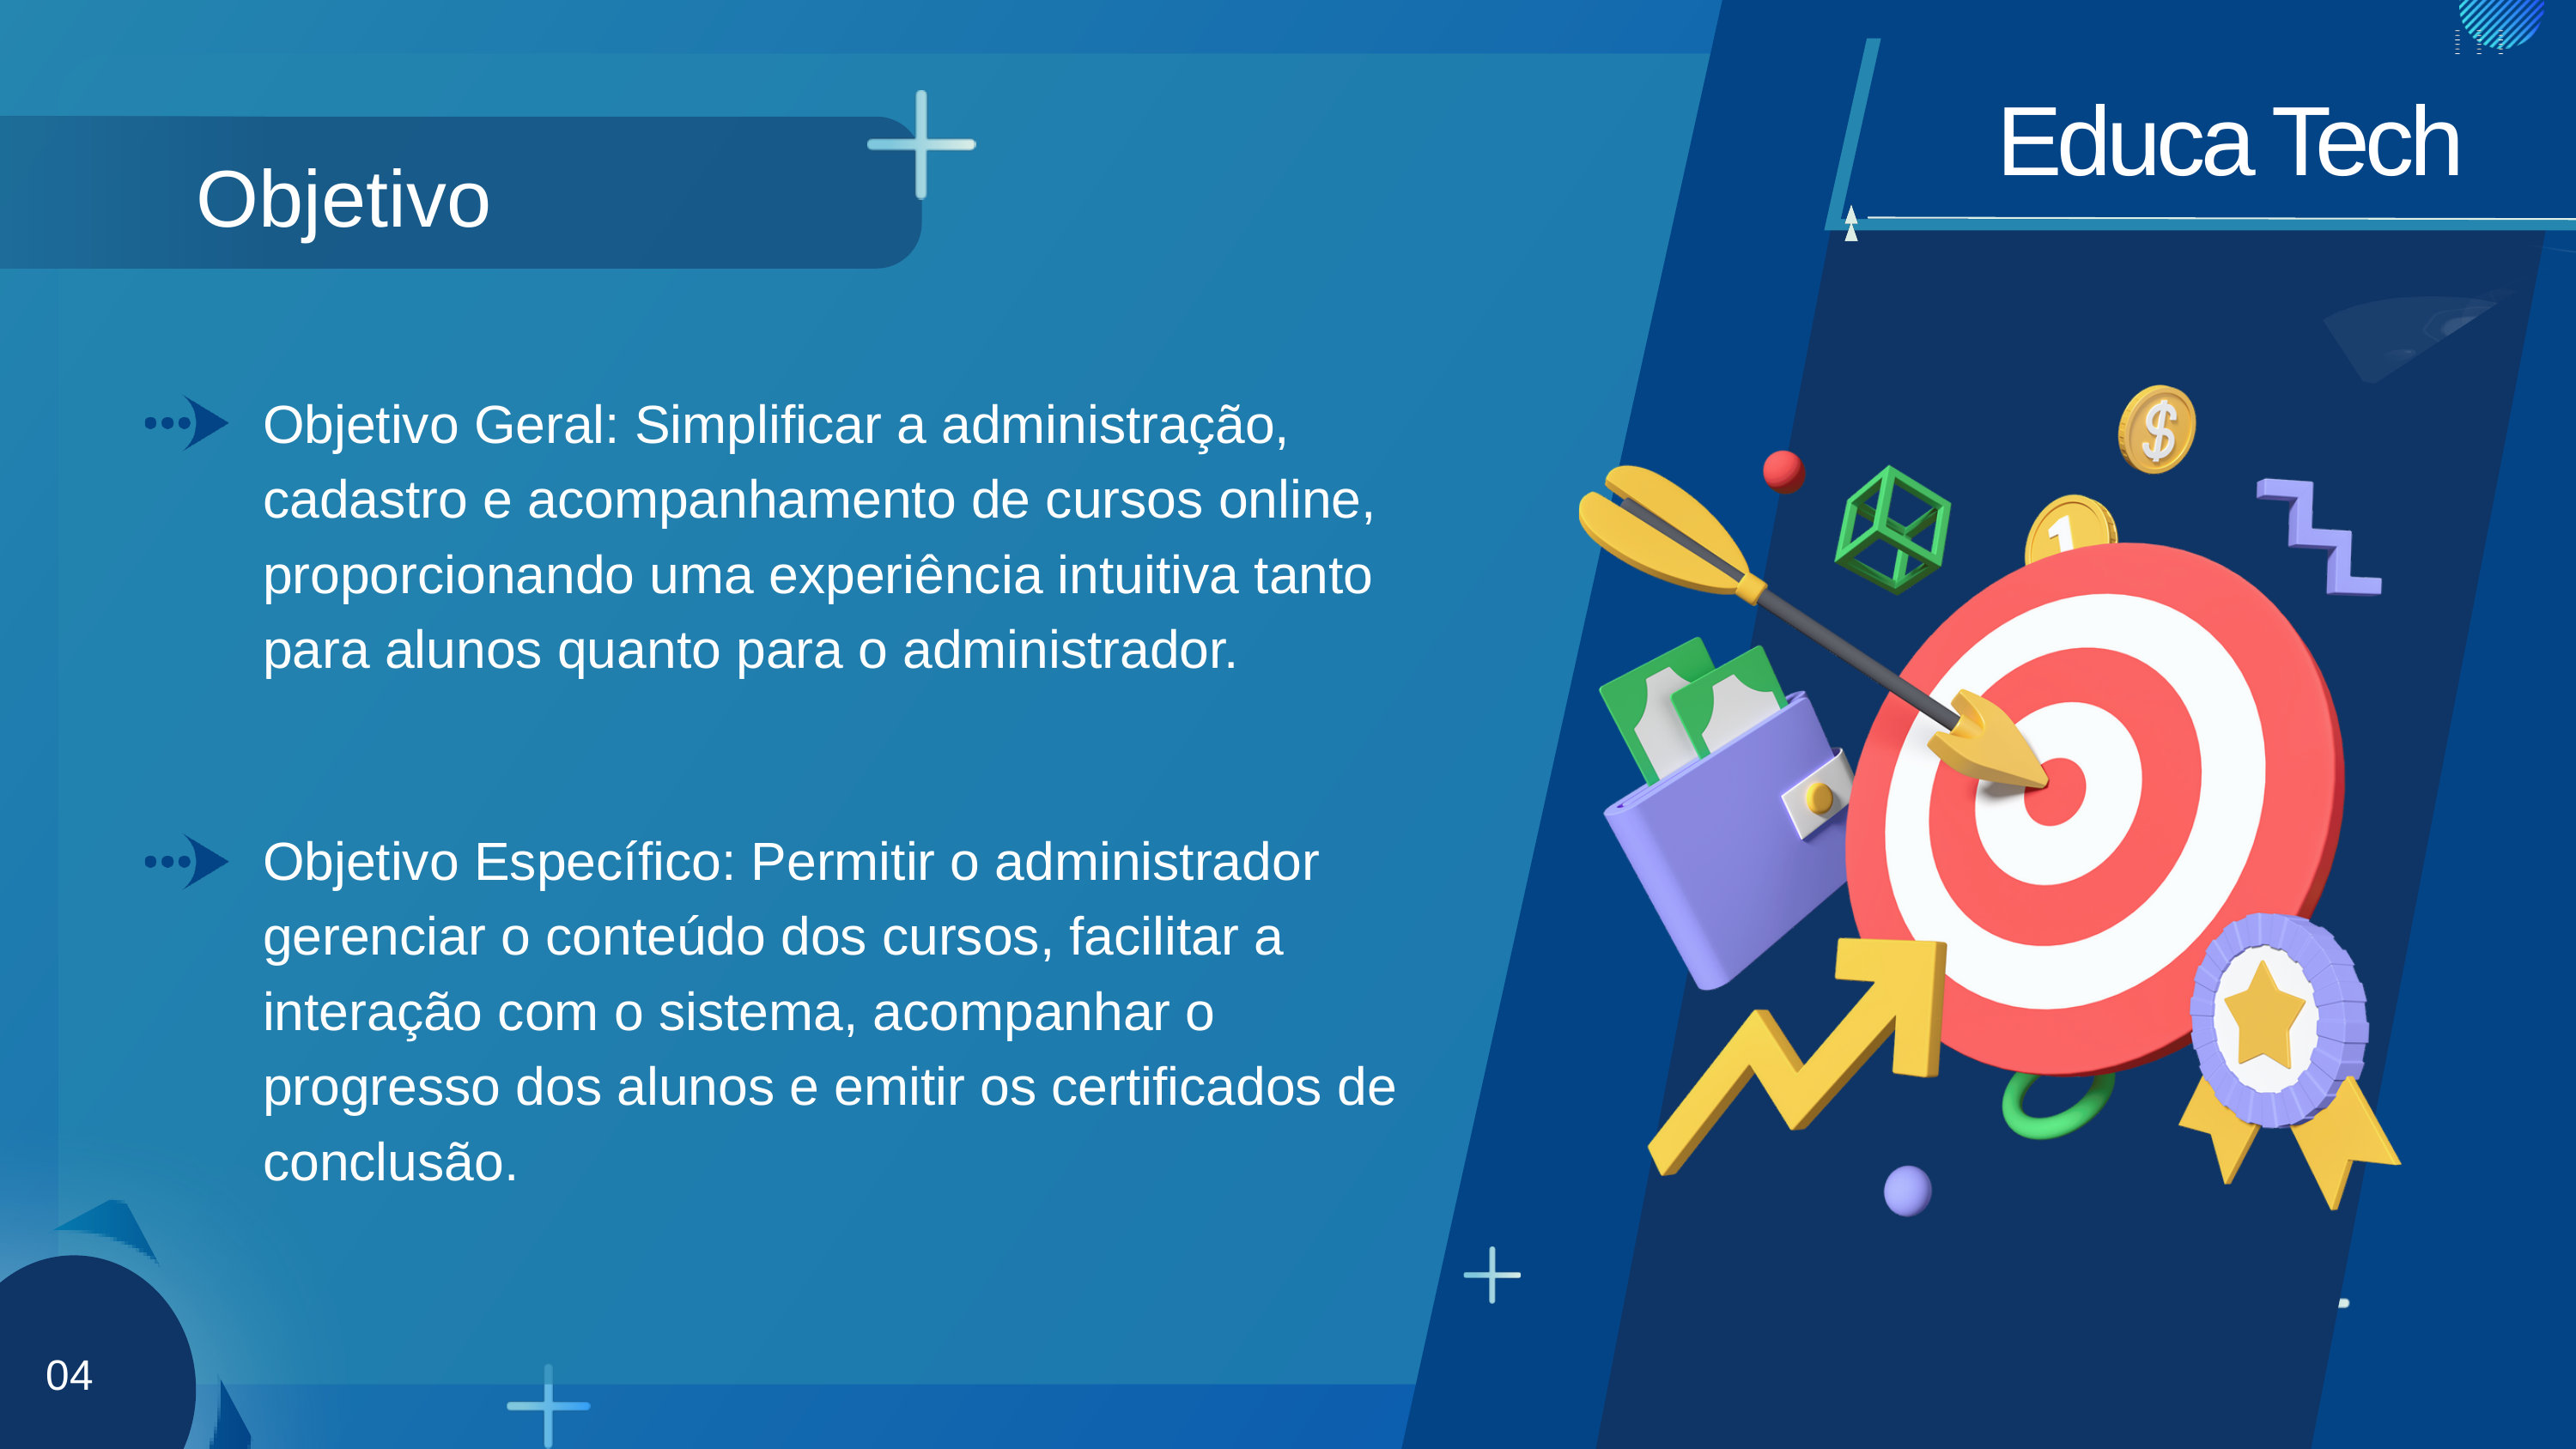

Educa Tech

Objetivo
Objetivo Geral: Simplificar a administração, cadastro e acompanhamento de cursos online, proporcionando uma experiência intuitiva tanto para alunos quanto para o administrador.

Objetivo Específico: Permitir o administrador gerenciar o conteúdo dos cursos, facilitar a interação com o sistema, acompanhar o progresso dos alunos e emitir os certificados de conclusão.

04